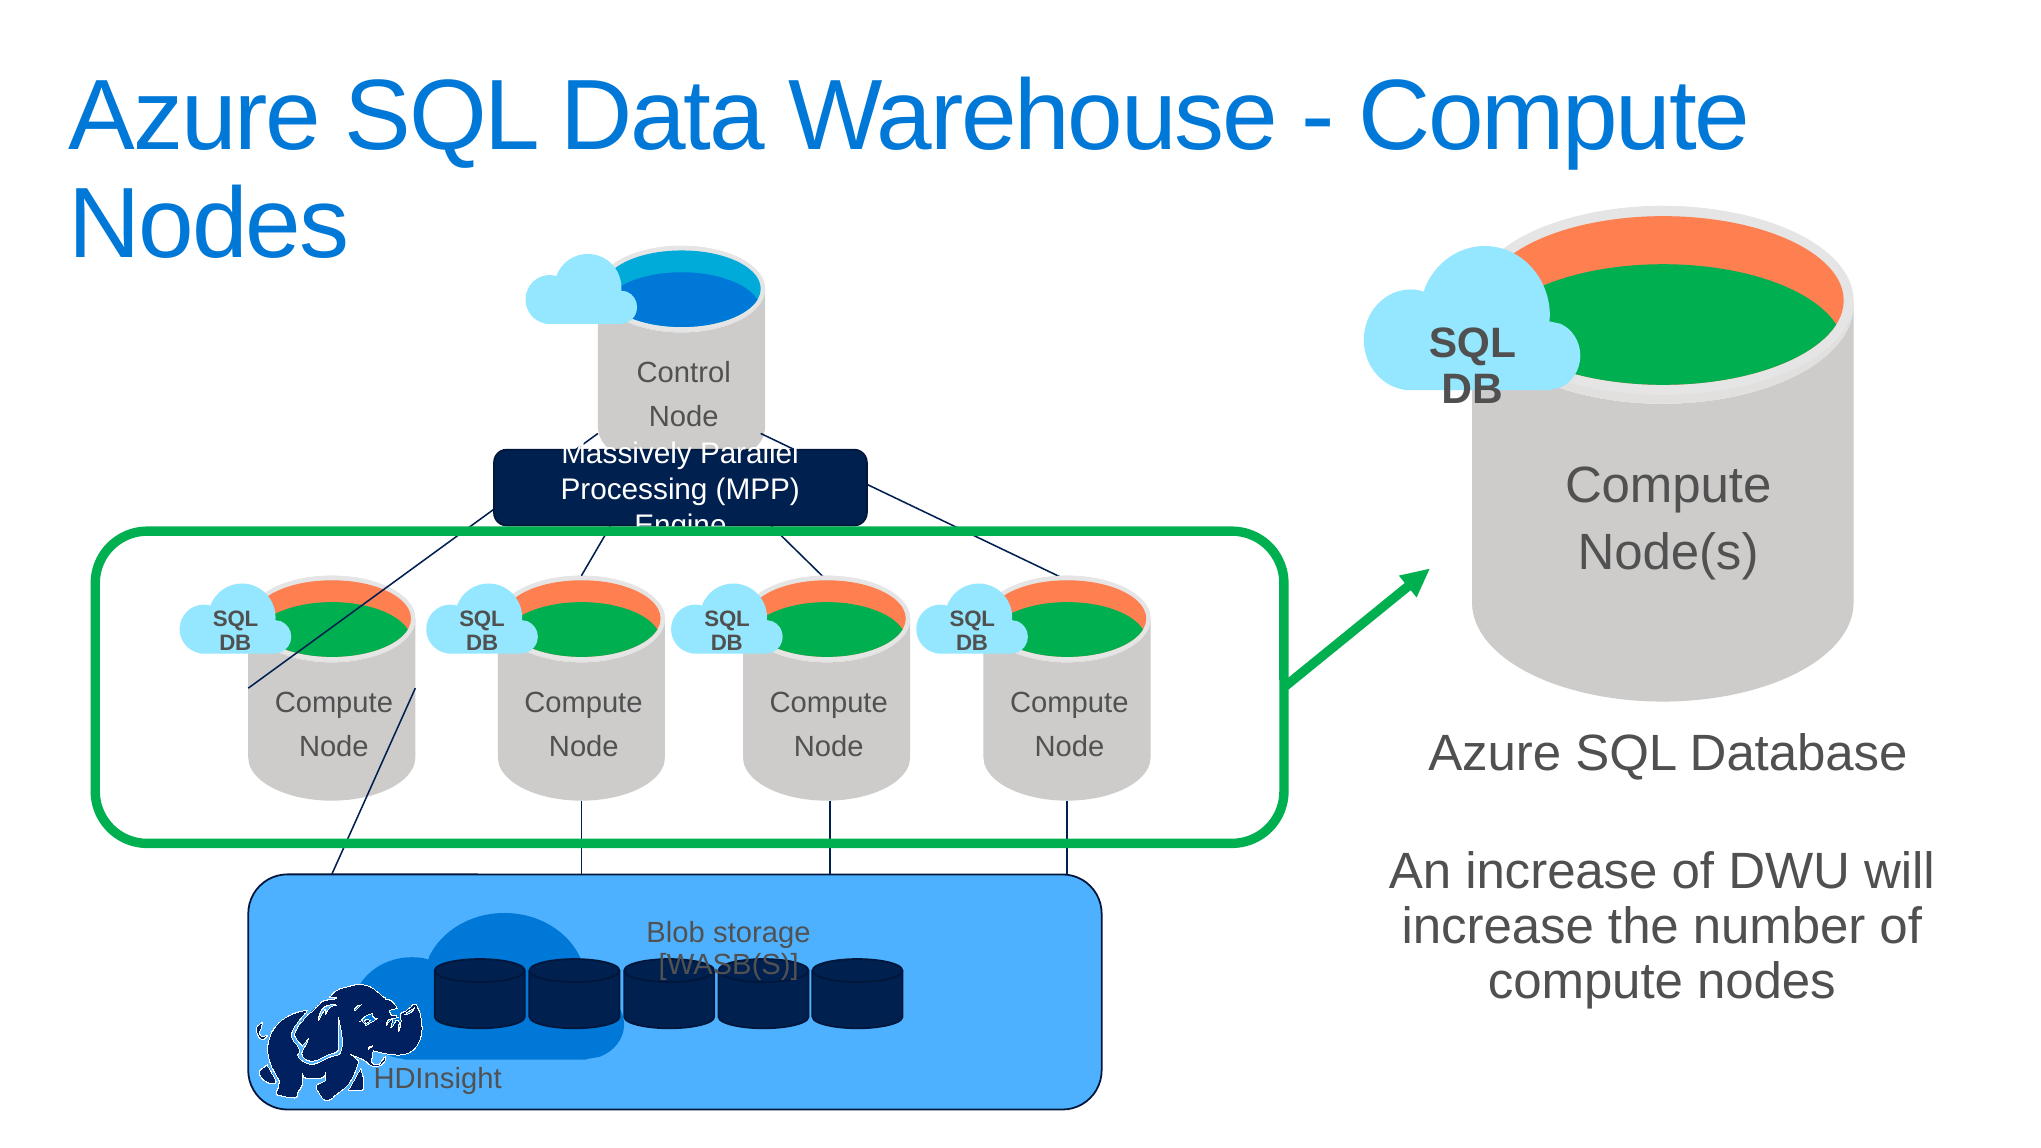

# Azure SQL Data Warehouse - Compute Nodes

Compute
Node(s)
Azure SQL Database

Control
Node

SQL DB

Massively Parallel Processing (MPP) Engine

Compute
Node

Compute
Node

Compute
Node

Compute
Node
SQL DB
SQL DB
SQL DB
SQL DB
An increase of DWU will increase the number of compute nodes

Blob storage [WASB(S)]

HDInsight